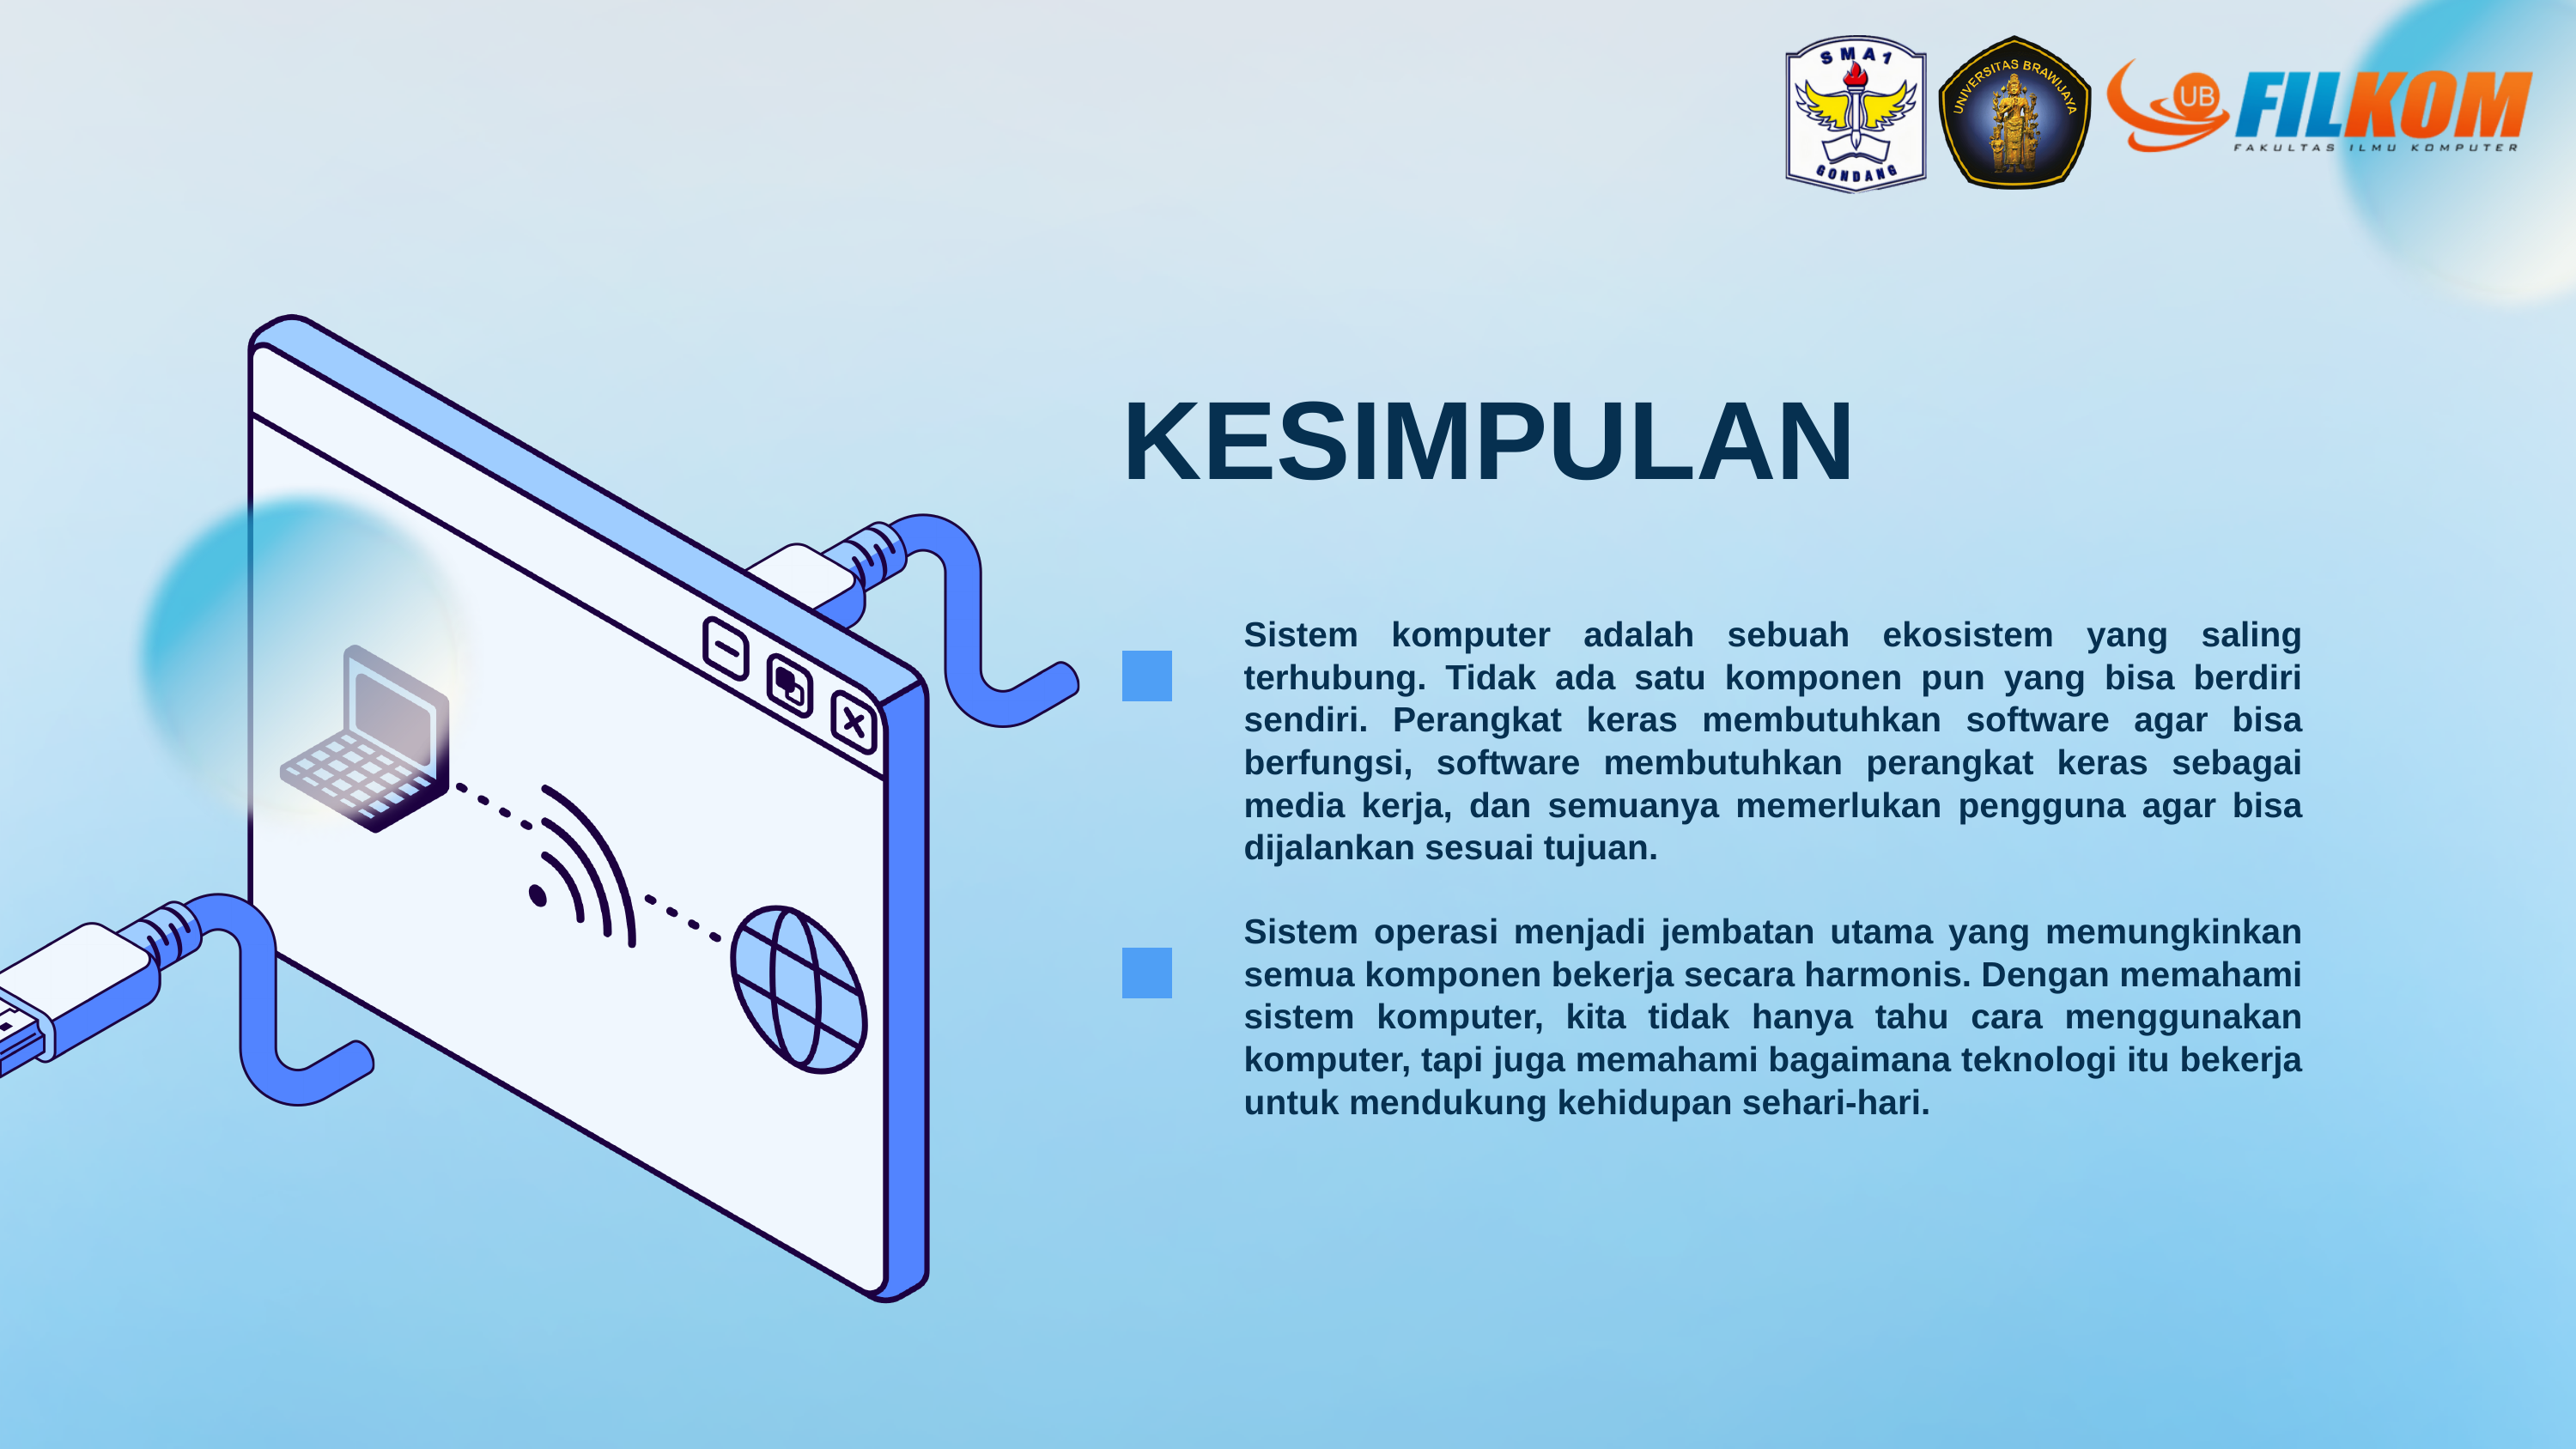

KESIMPULAN

Sistem komputer adalah sebuah ekosistem yang saling terhubung. Tidak ada satu komponen pun yang bisa berdiri sendiri. Perangkat keras membutuhkan software agar bisa berfungsi, software membutuhkan perangkat keras sebagai media kerja, dan semuanya memerlukan pengguna agar bisa dijalankan sesuai tujuan.

Sistem operasi menjadi jembatan utama yang memungkinkan semua komponen bekerja secara harmonis. Dengan memahami sistem komputer, kita tidak hanya tahu cara menggunakan komputer, tapi juga memahami bagaimana teknologi itu bekerja untuk mendukung kehidupan sehari-hari.